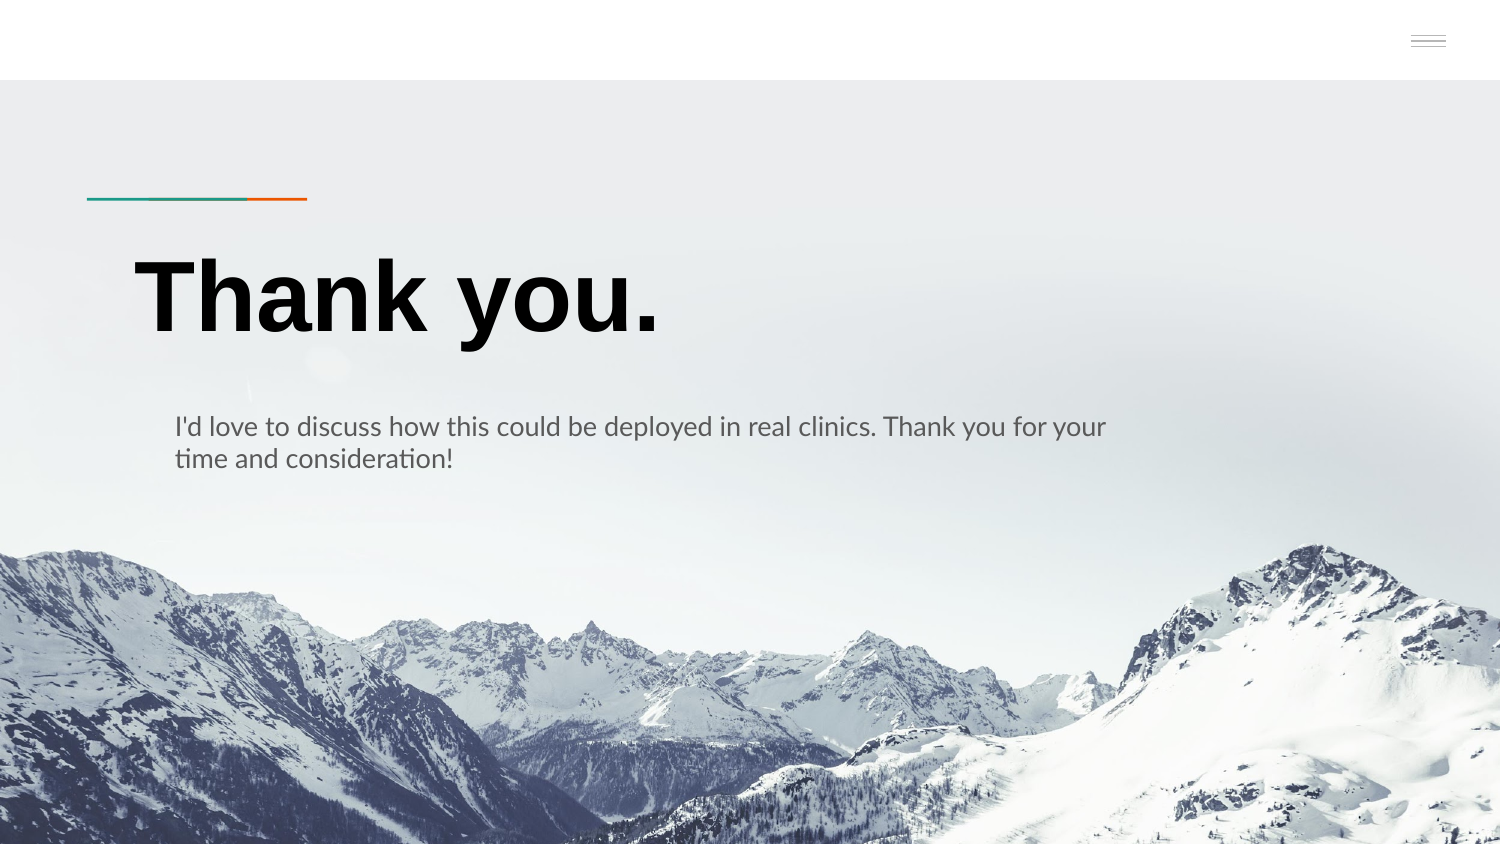

# Thank you.
I'd love to discuss how this could be deployed in real clinics. Thank you for your time and consideration!